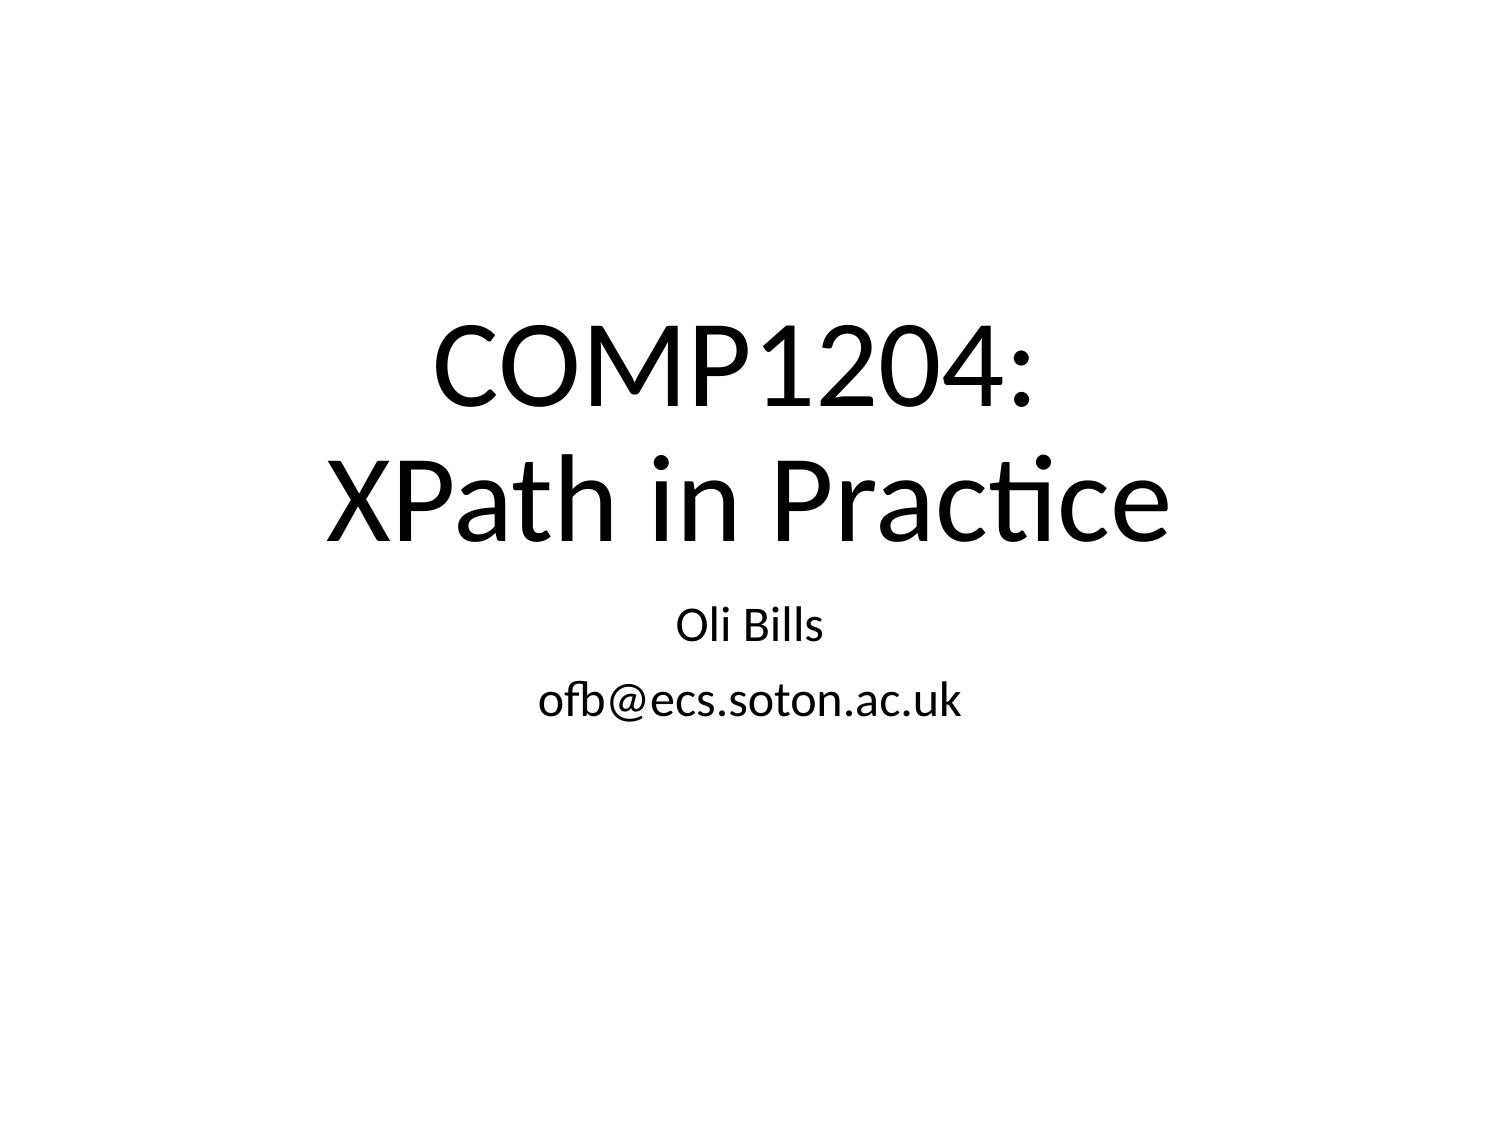

# COMP1204: XPath in Practice
Oli Bills
ofb@ecs.soton.ac.uk